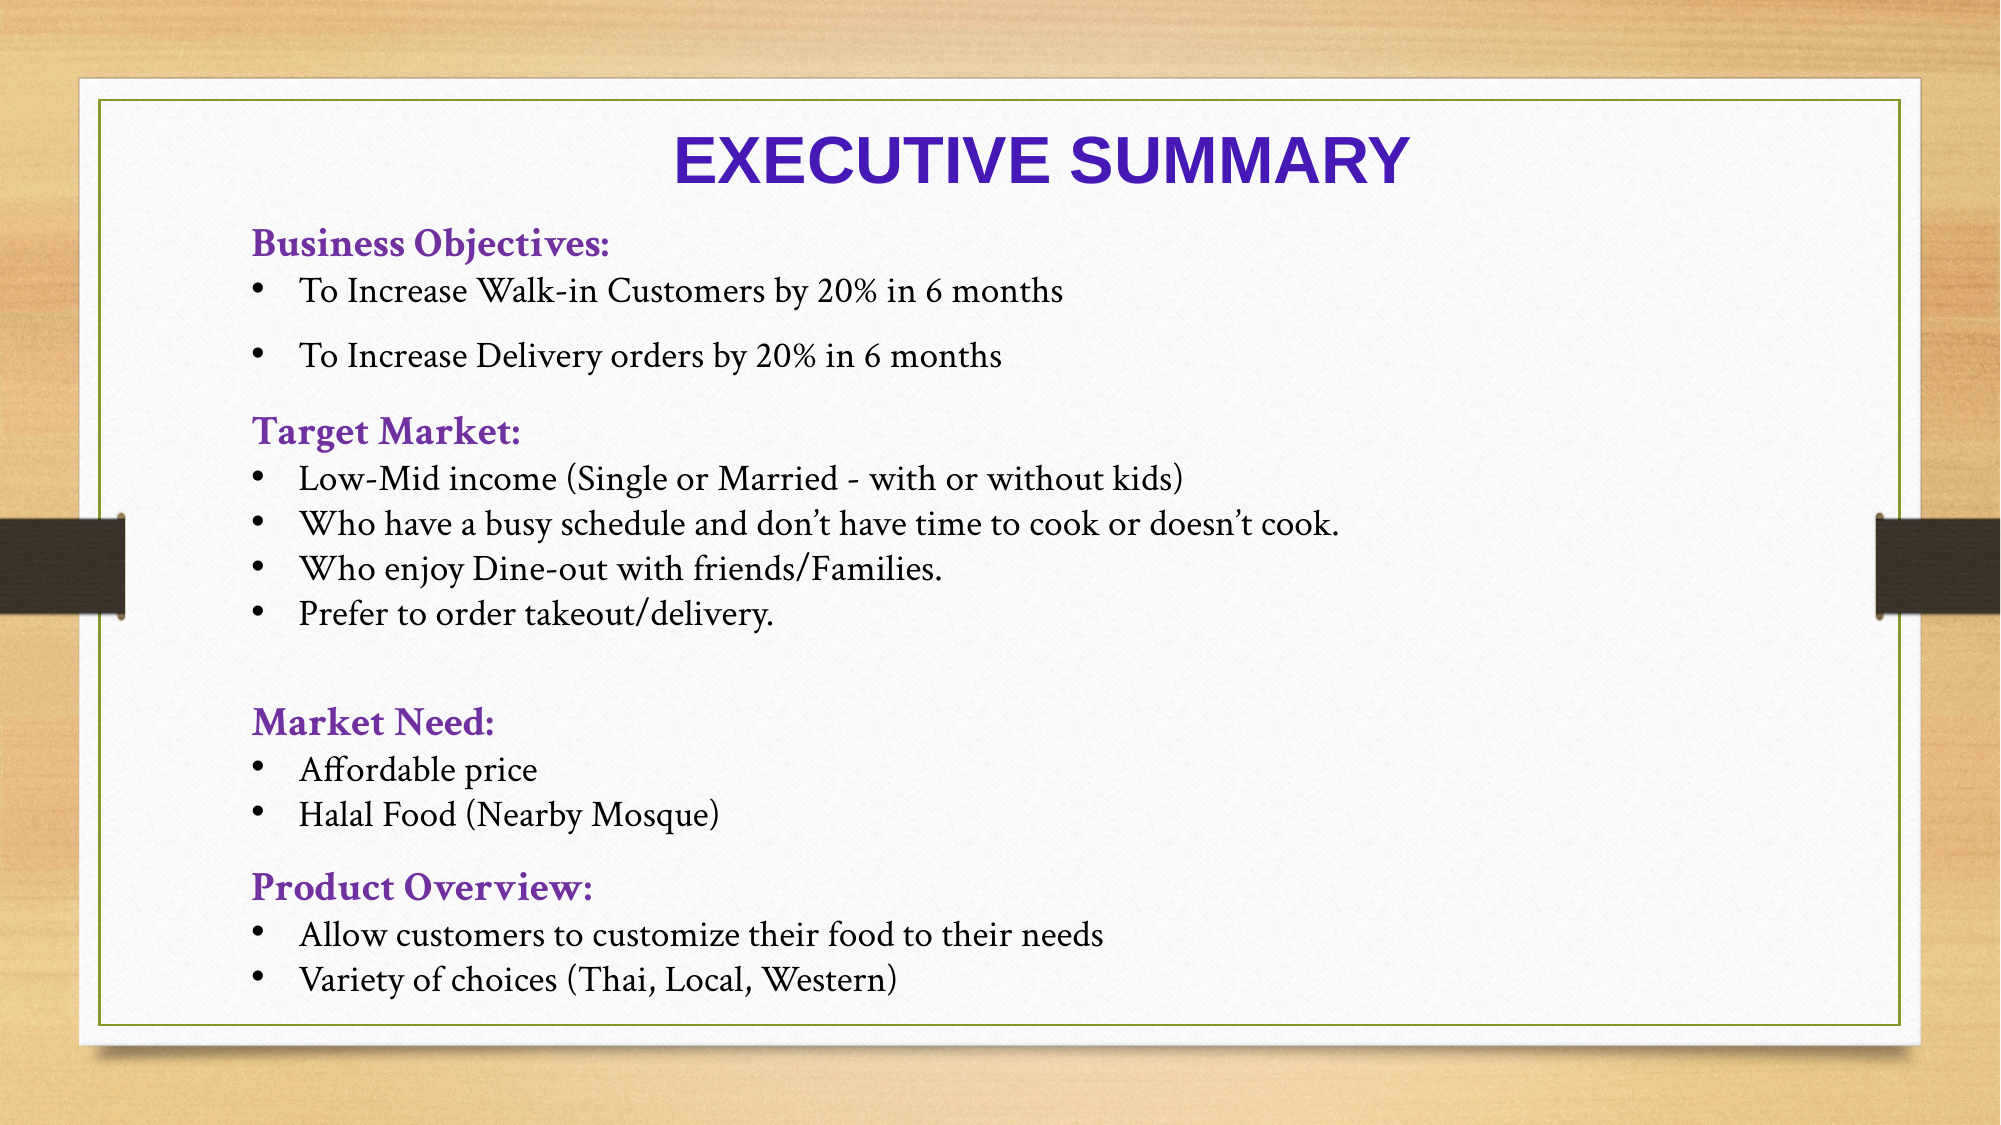

EXECUTIVE SUMMARY
Business Objectives:
To Increase Walk-in Customers by 20% in 6 months
To Increase Delivery orders by 20% in 6 months
Target Market:
Low-Mid income (Single or Married - with or without kids)
Who have a busy schedule and don’t have time to cook or doesn’t cook.
Who enjoy Dine-out with friends/Families.
Prefer to order takeout/delivery.
Market Need:
Affordable price
Halal Food (Nearby Mosque)
Product Overview:
Allow customers to customize their food to their needs
Variety of choices (Thai, Local, Western)